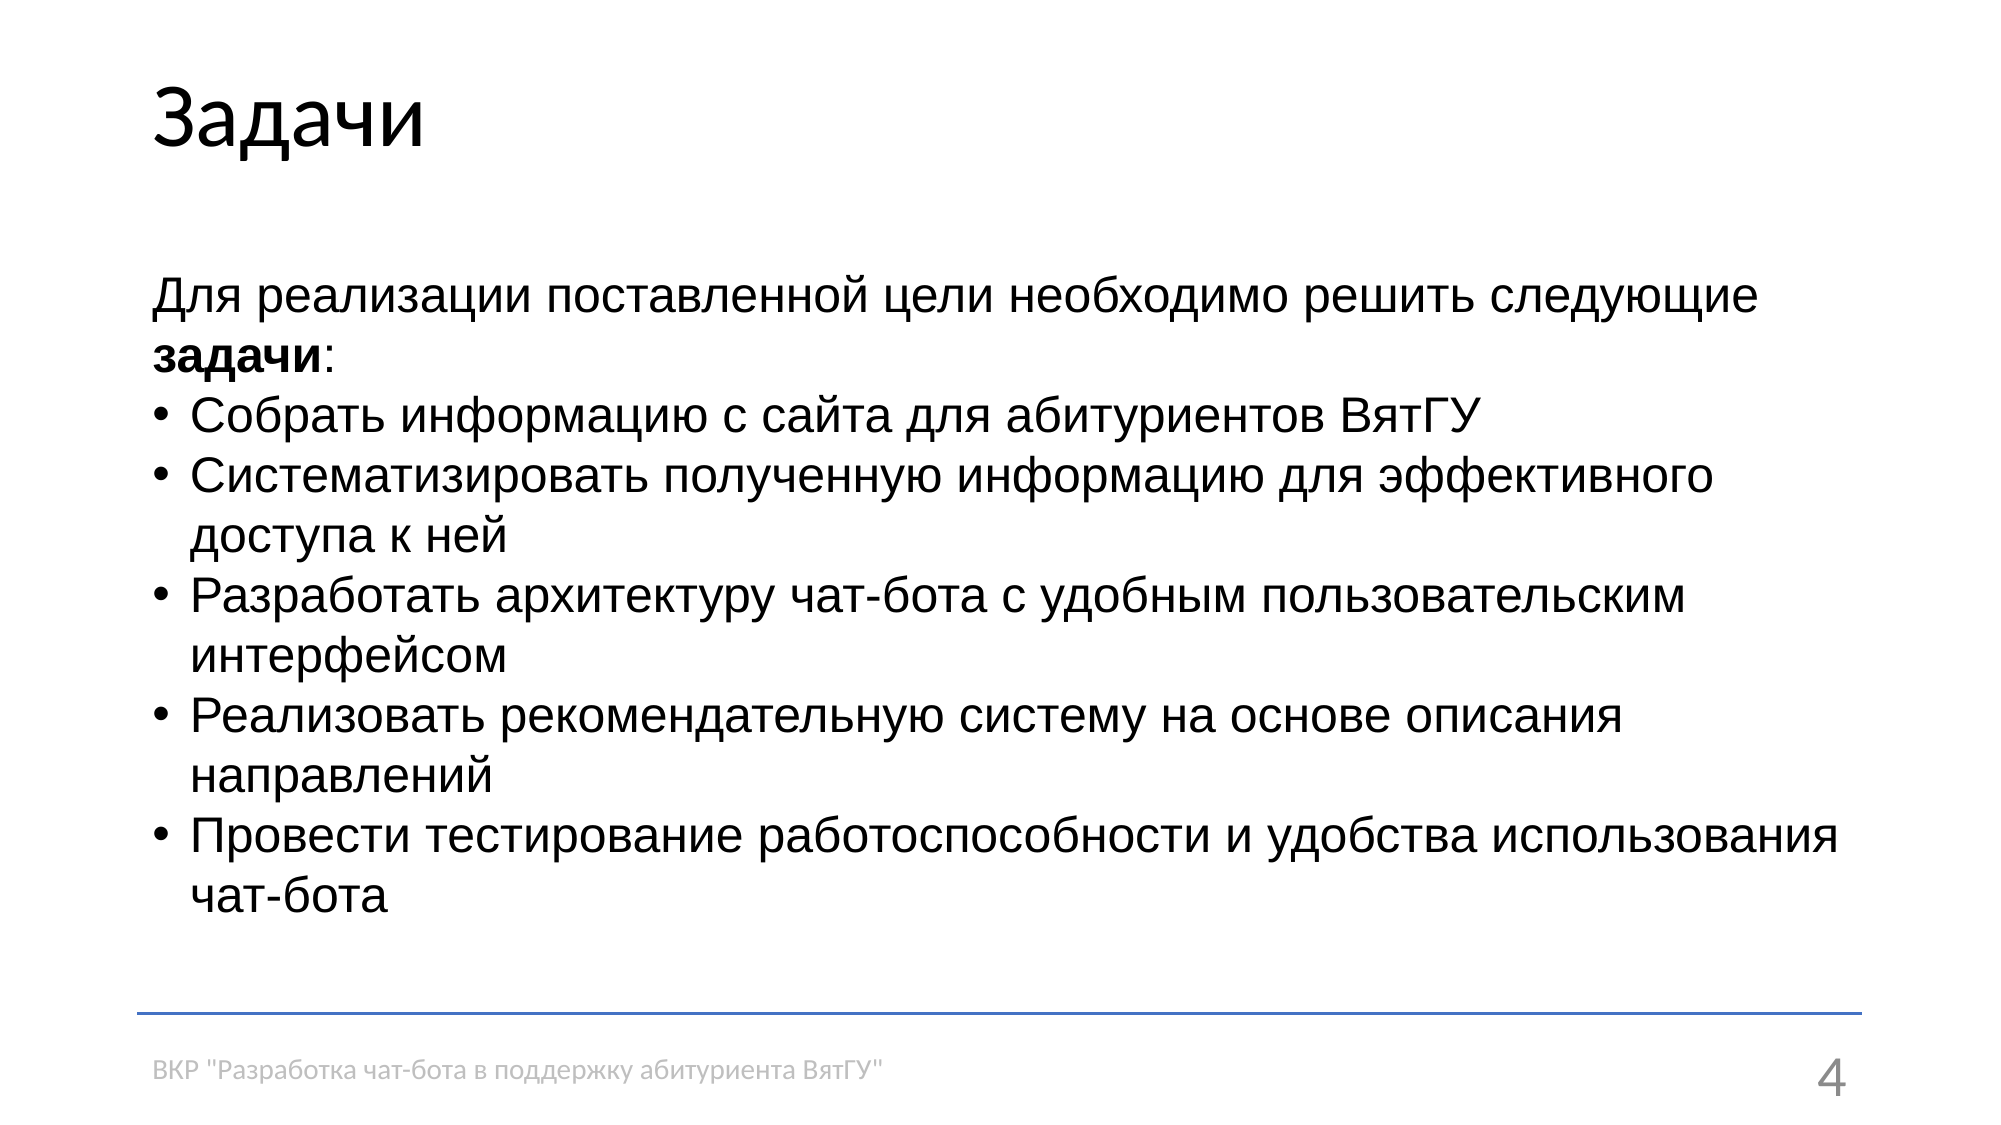

# Задачи
Для реализации поставленной цели необходимо решить следующие задачи:
Собрать информацию с сайта для абитуриентов ВятГУ
Систематизировать полученную информацию для эффективного доступа к ней
Разработать архитектуру чат-бота с удобным пользовательским интерфейсом
Реализовать рекомендательную систему на основе описания направлений
Провести тестирование работоспособности и удобства использования чат-бота
ВКР "Разработка чат-бота в поддержку абитуриента ВятГУ"
4